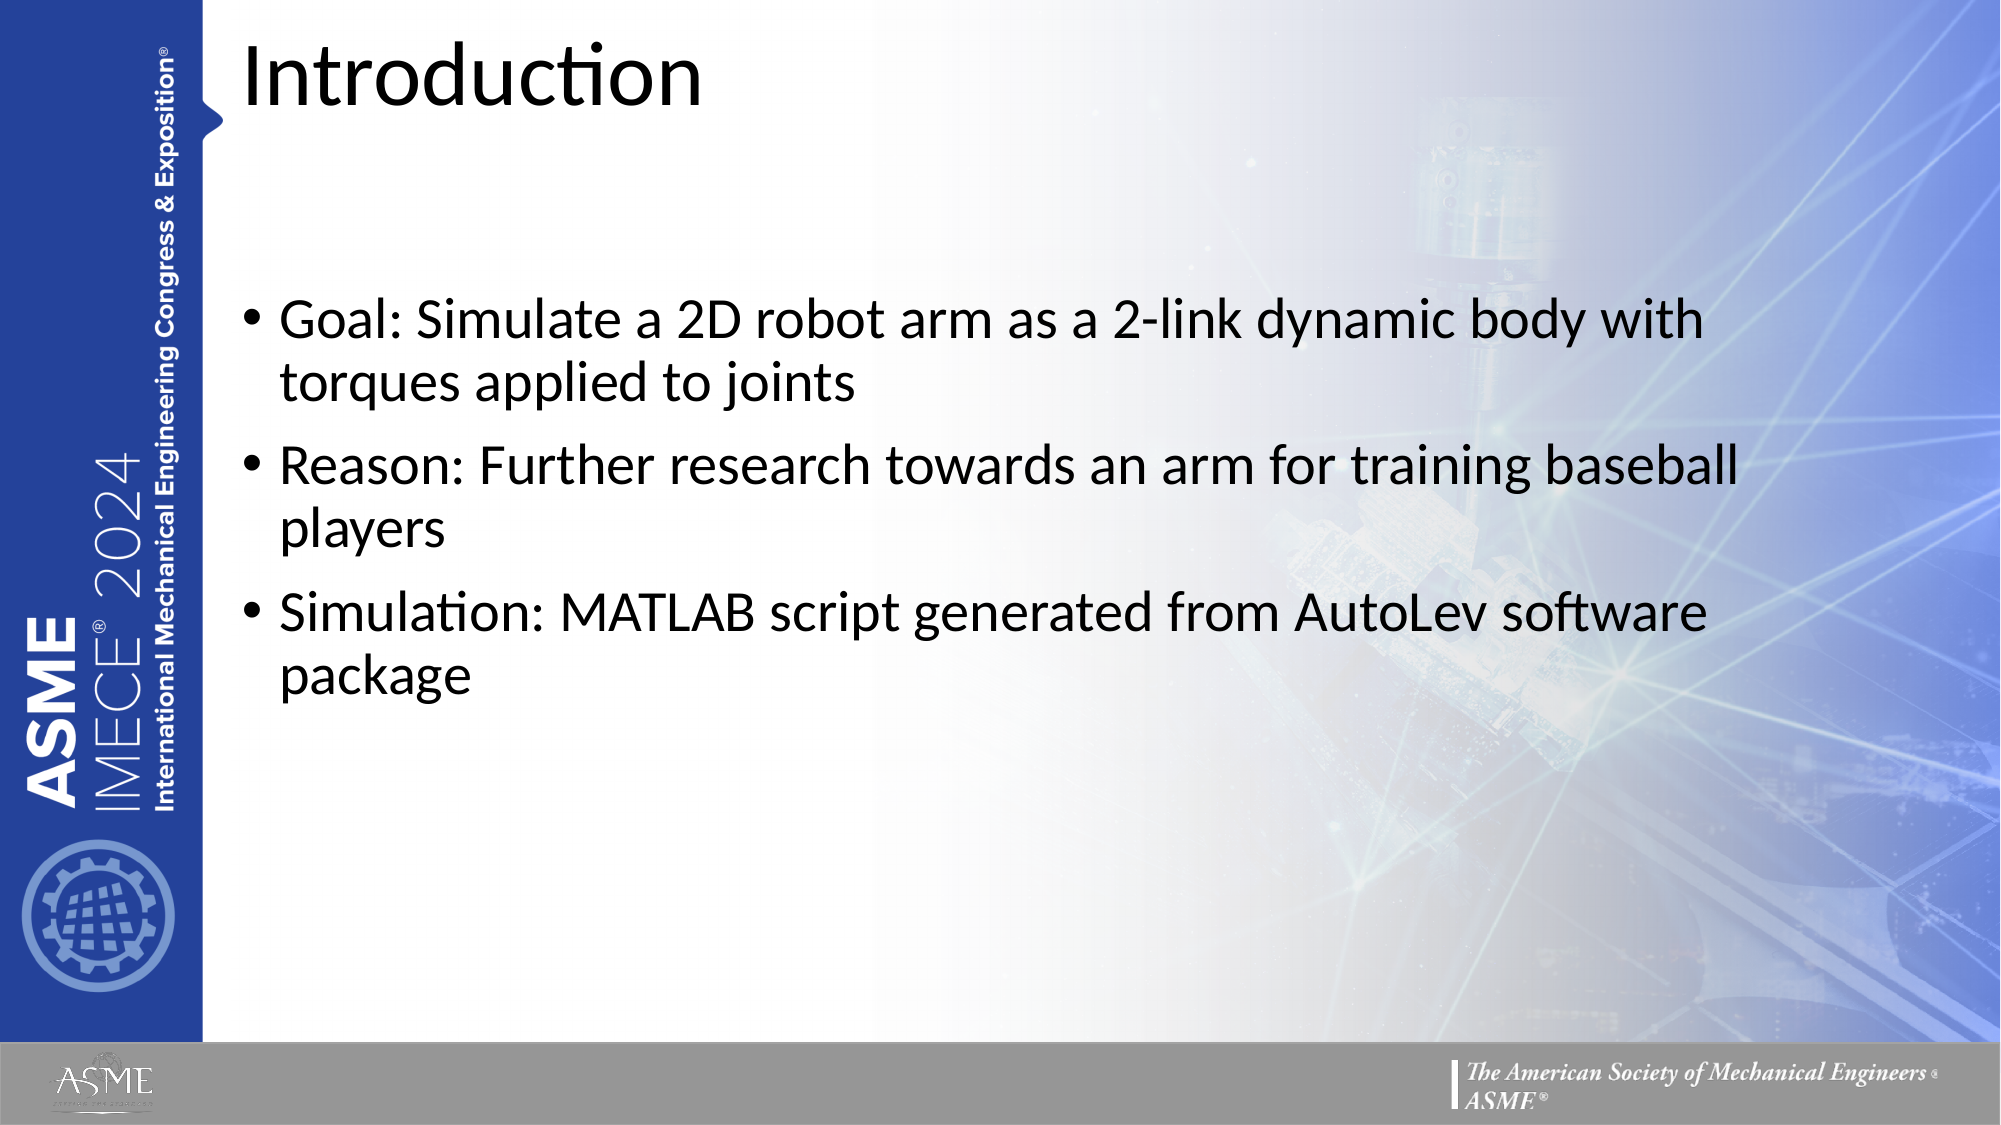

Introduction
Goal: Simulate a 2D robot arm as a 2-link dynamic body with torques applied to joints
Reason: Further research towards an arm for training baseball players
Simulation: MATLAB script generated from AutoLev software package